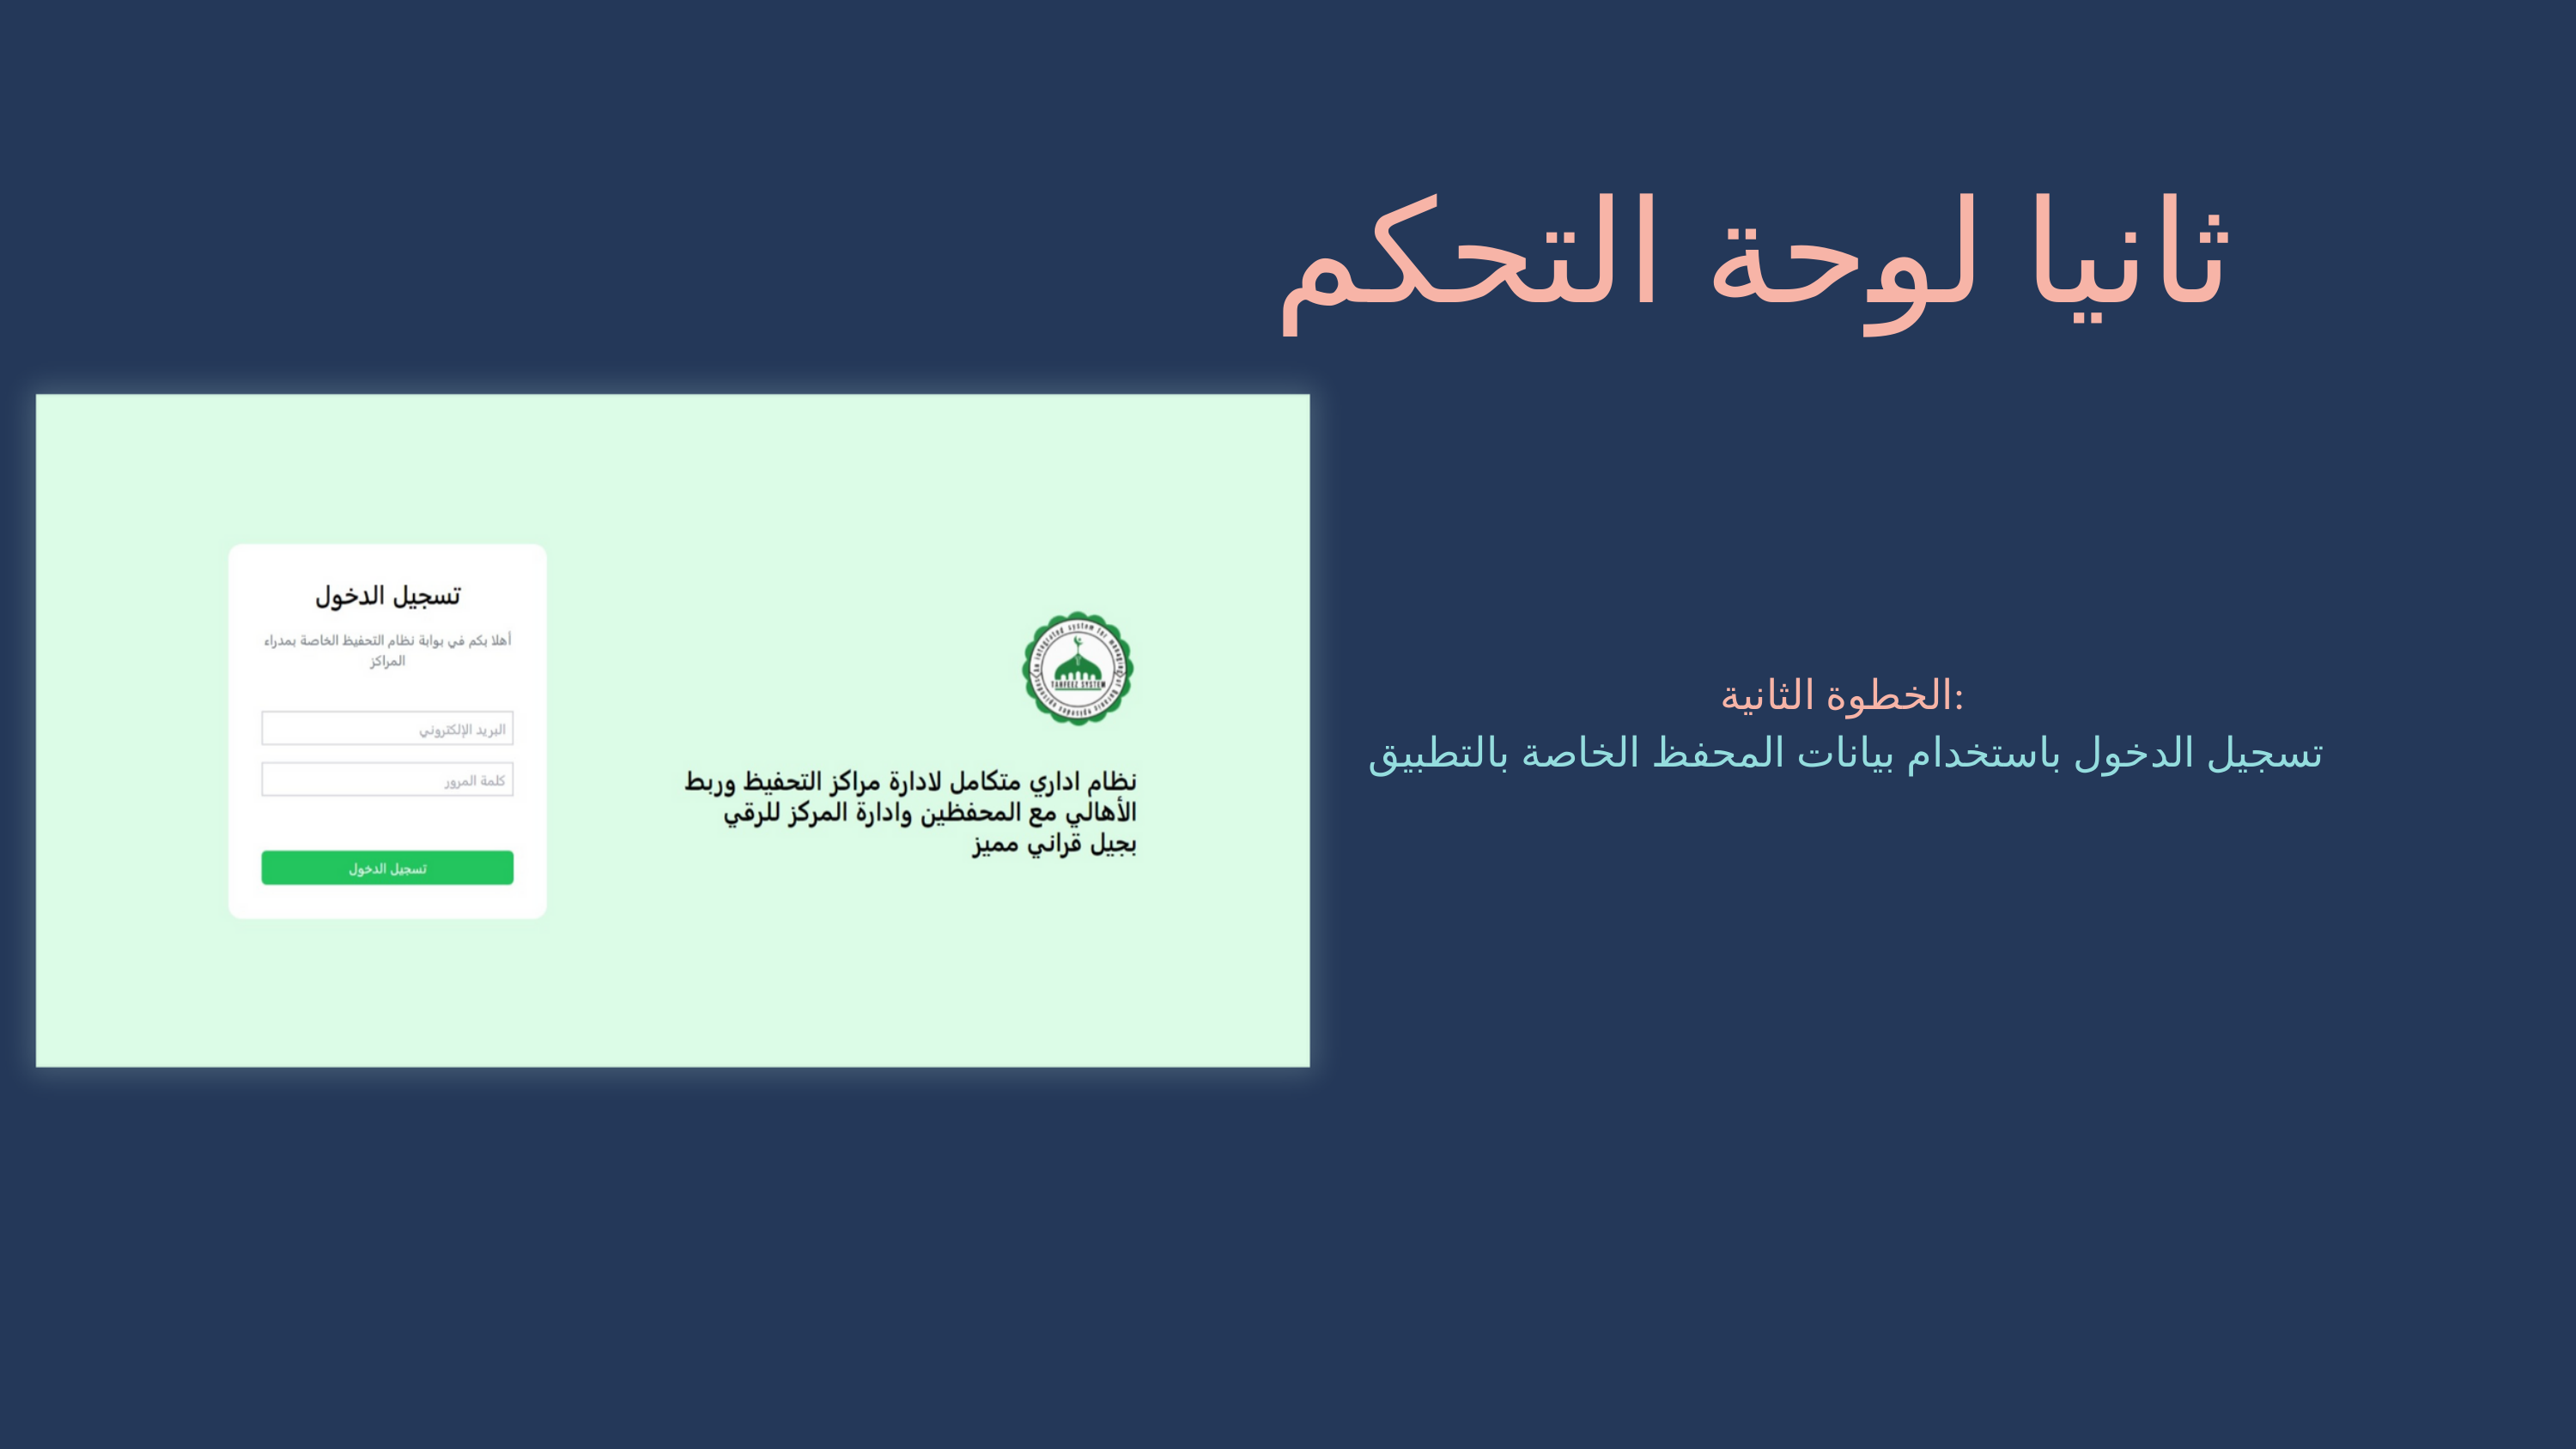

ثانيا لوحة التحكم

الخطوة الثانية:
تسجيل الدخول باستخدام بيانات المحفظ الخاصة بالتطبيق